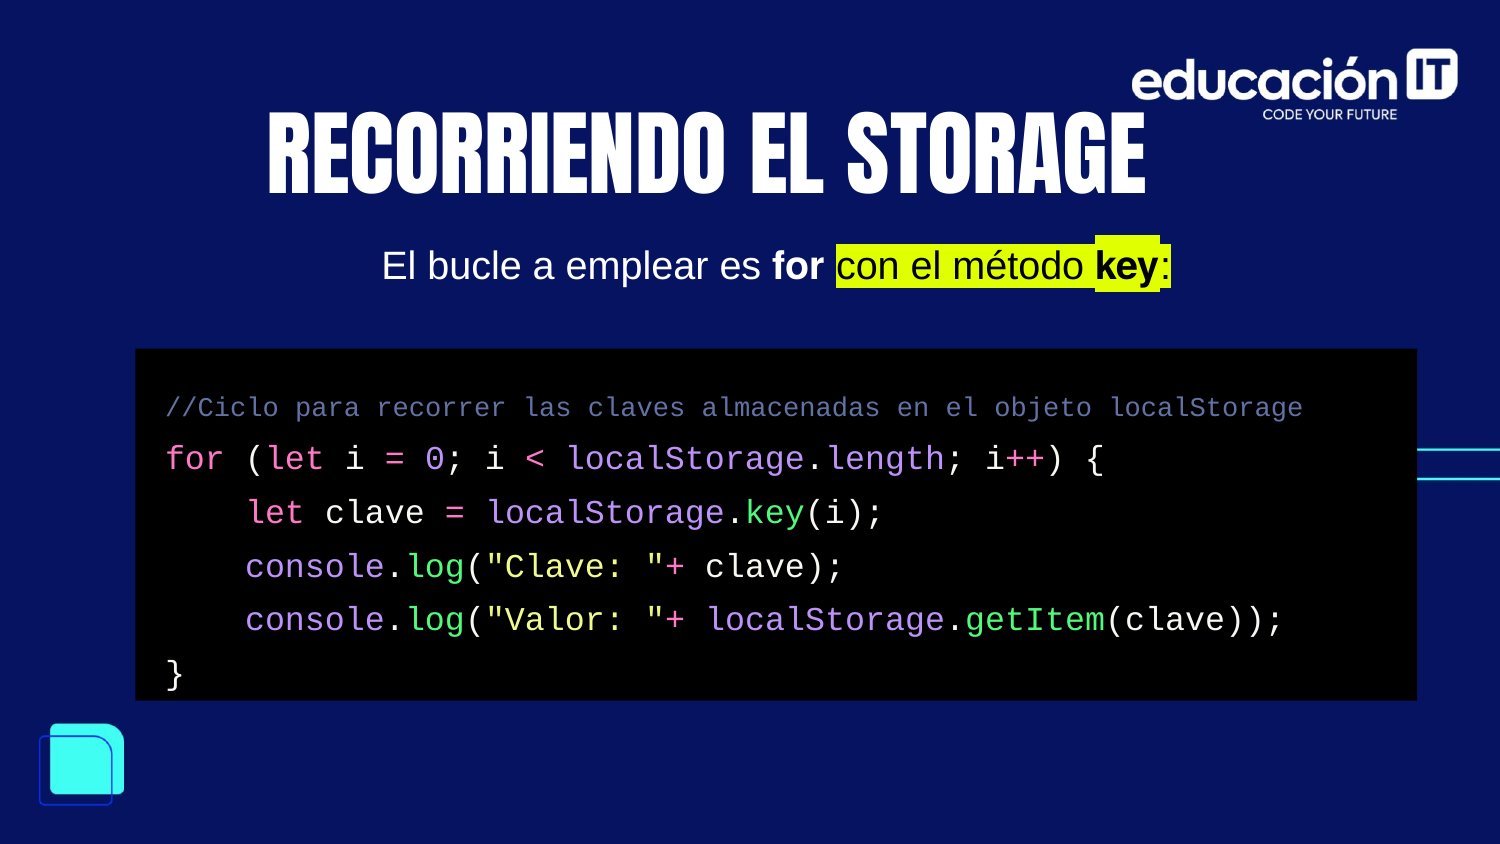

RECORRIENDO EL STORAGE

El bucle a emplear es for con el método key:
//Ciclo para recorrer las claves almacenadas en el objeto localStorage
for (let i = 0; i < localStorage.length; i++) {
    let clave = localStorage.key(i);
    console.log("Clave: "+ clave);
    console.log("Valor: "+ localStorage.getItem(clave));
}